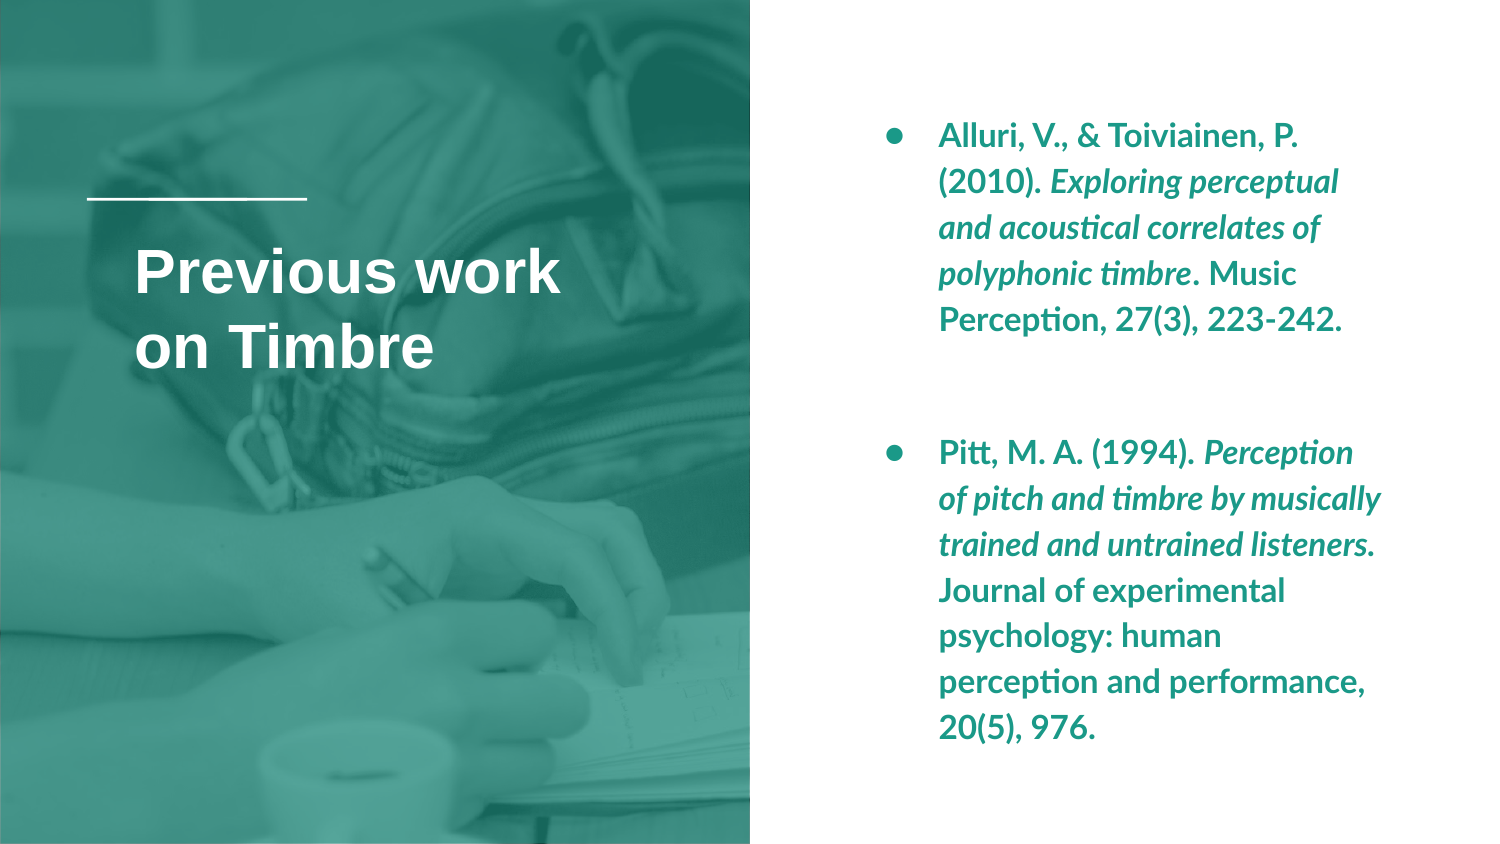

Alluri, V., & Toiviainen, P. (2010). Exploring perceptual and acoustical correlates of polyphonic timbre. Music Perception, 27(3), 223-242.

Pitt, M. A. (1994). Perception of pitch and timbre by musically trained and untrained listeners. Journal of experimental psychology: human perception and performance, 20(5), 976.

# Previous work on Timbre